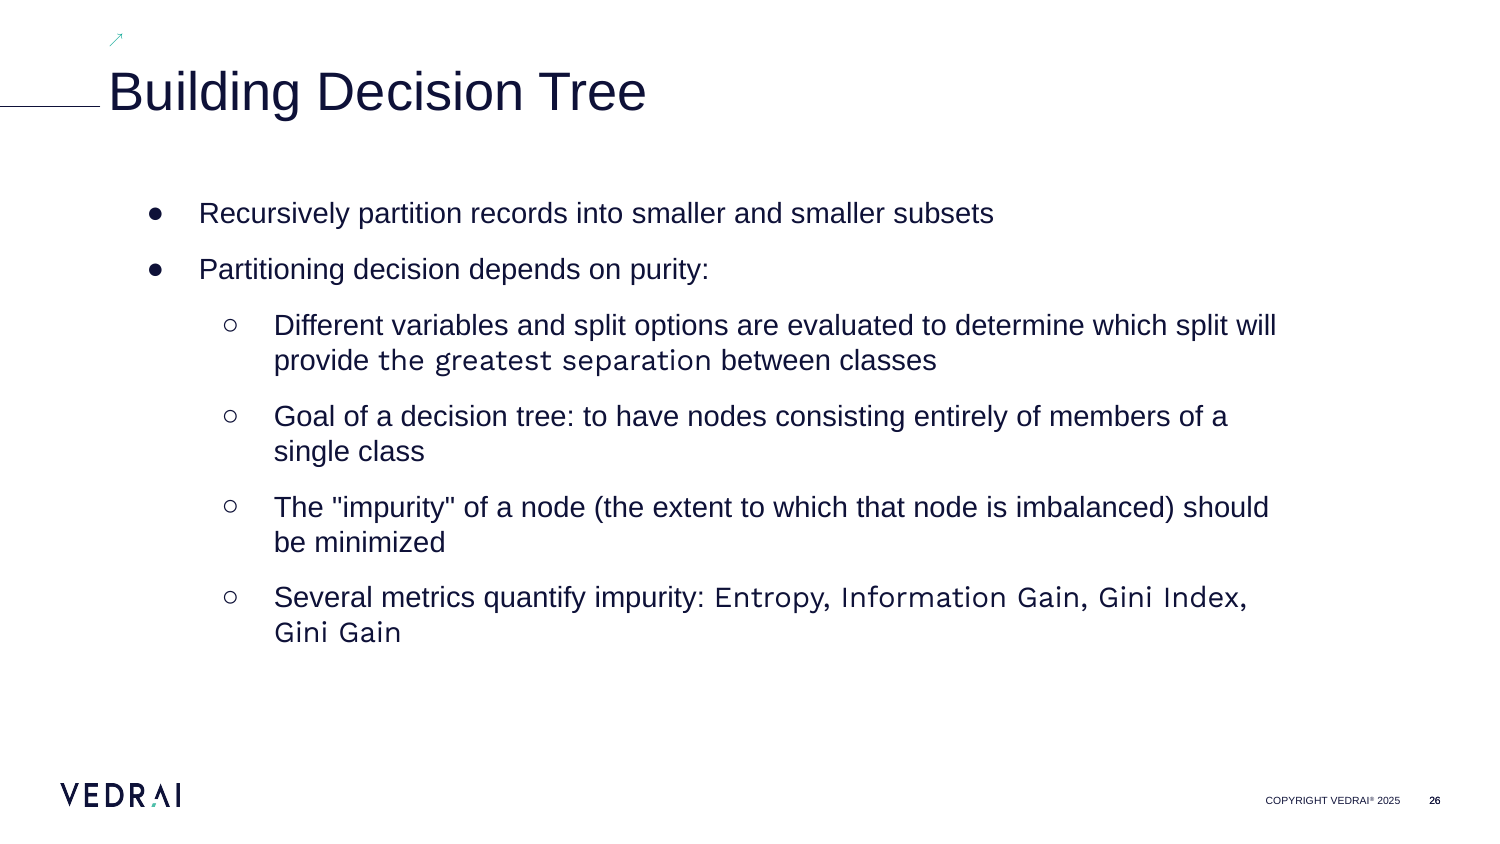

Building Decision Tree
Recursively partition records into smaller and smaller subsets
Partitioning decision depends on purity:
Different variables and split options are evaluated to determine which split will provide the greatest separation between classes
Goal of a decision tree: to have nodes consisting entirely of members of a single class
The "impurity" of a node (the extent to which that node is imbalanced) should be minimized
Several metrics quantify impurity: Entropy, Information Gain, Gini Index, Gini Gain